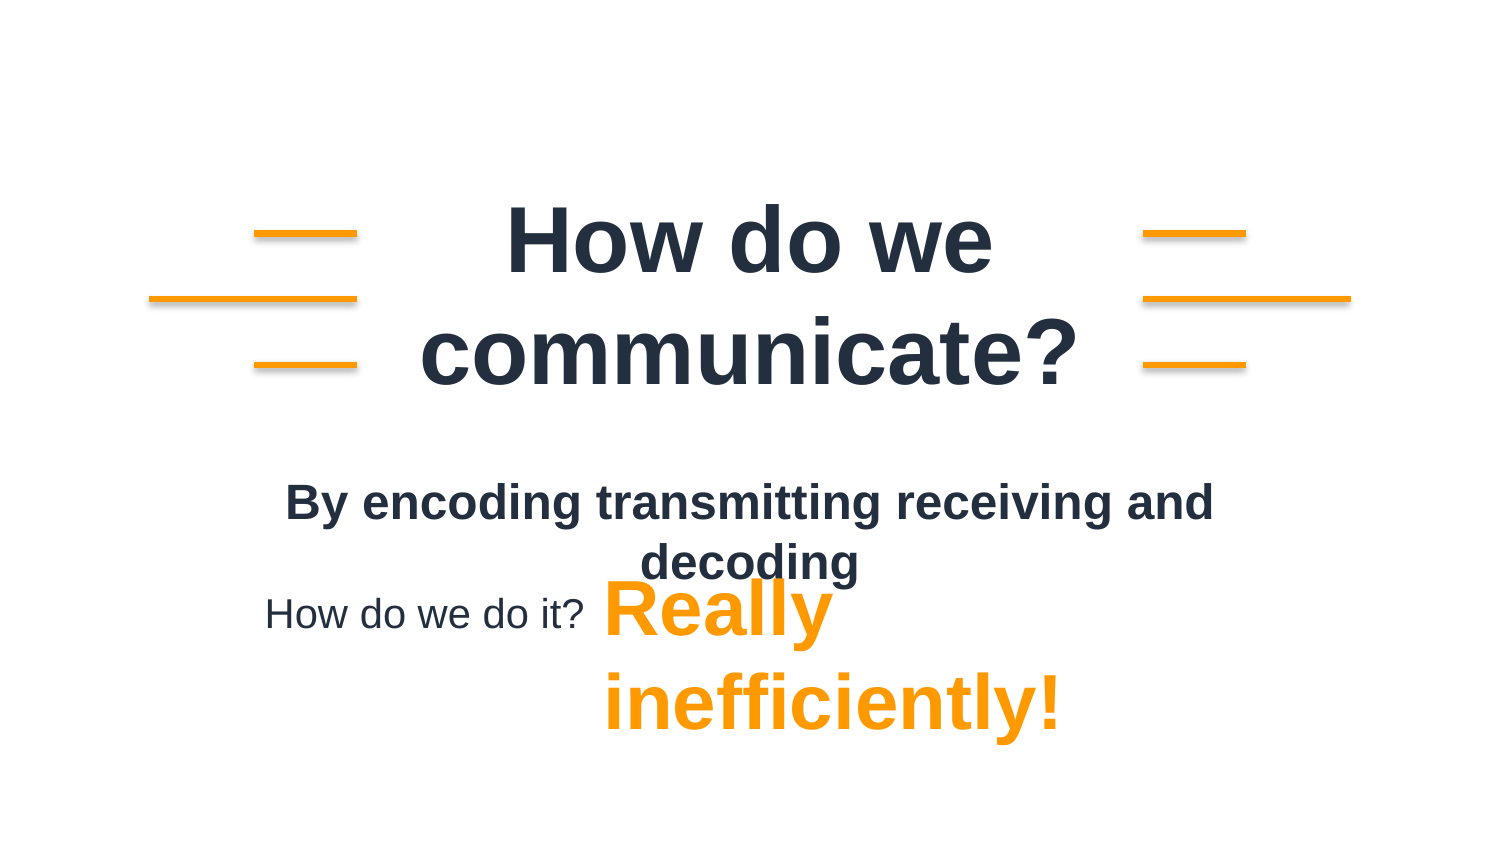

# How do we communicate?
By encoding transmitting receiving and decoding
Really inefficiently!
How do we do it?